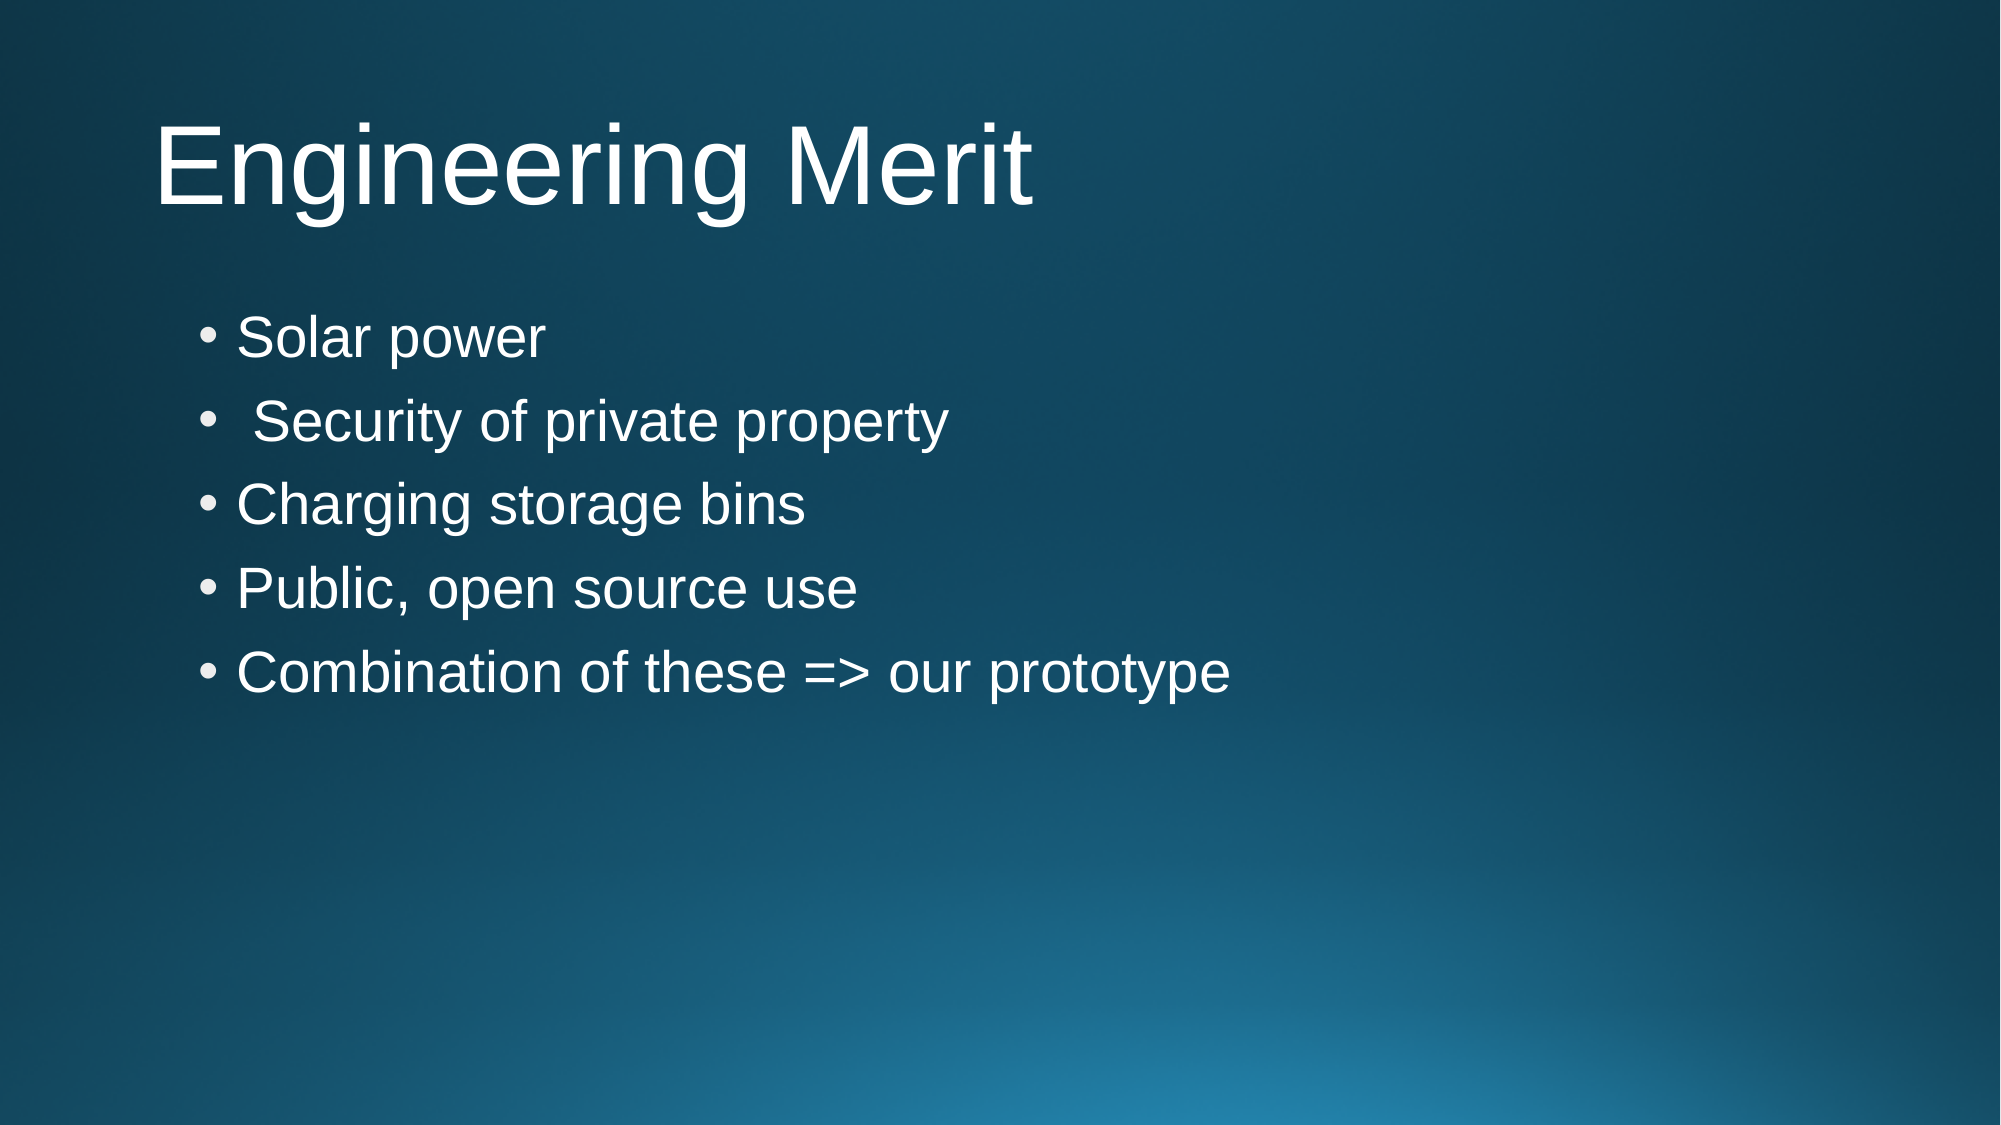

# Engineering Merit
Solar power
 Security of private property
Charging storage bins
Public, open source use
Combination of these => our prototype